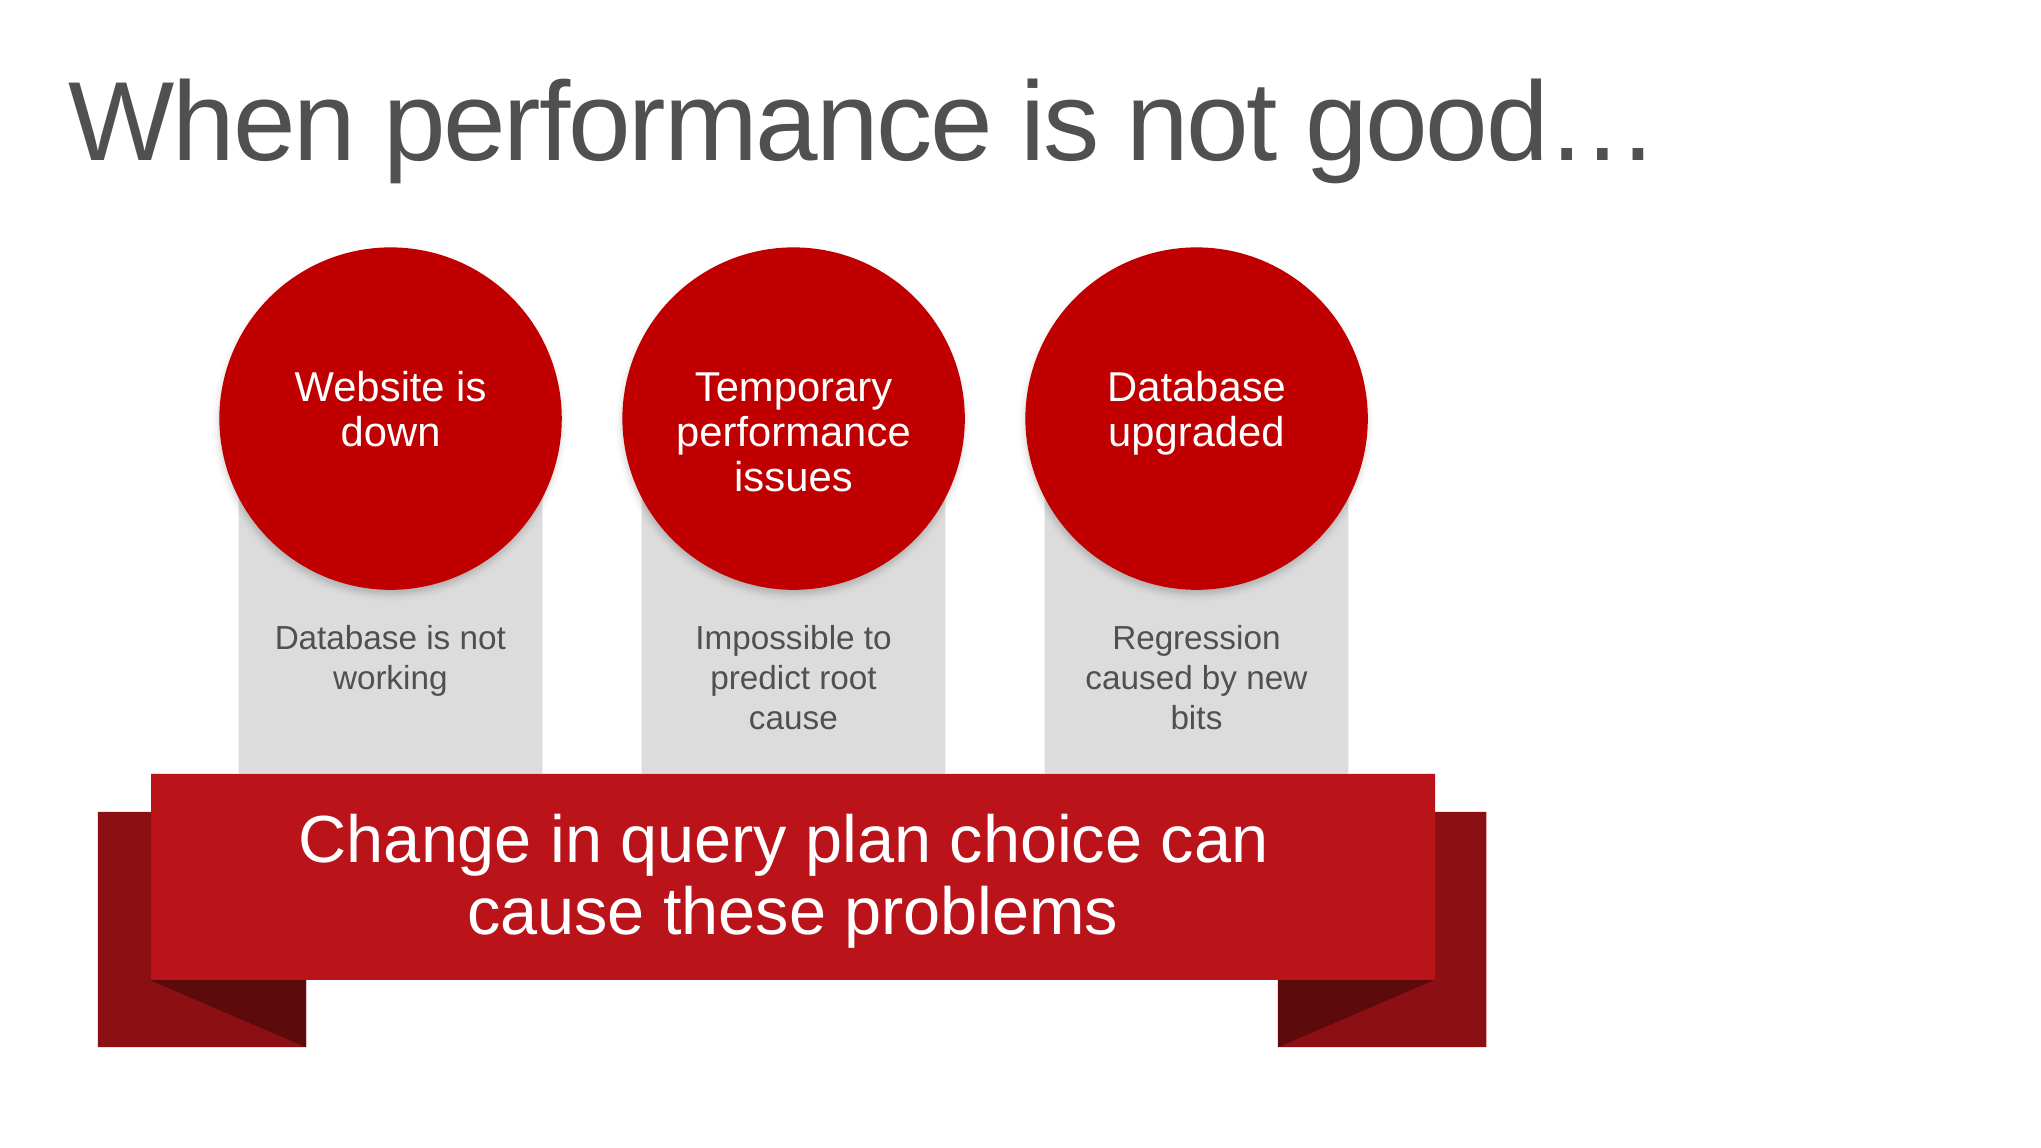

When performance is not good…
Website is down
Temporary performance issues
Database upgraded
Impossible to predict root cause
Database is not working
Regression caused by new bits
Change in query plan choice can
cause these problems